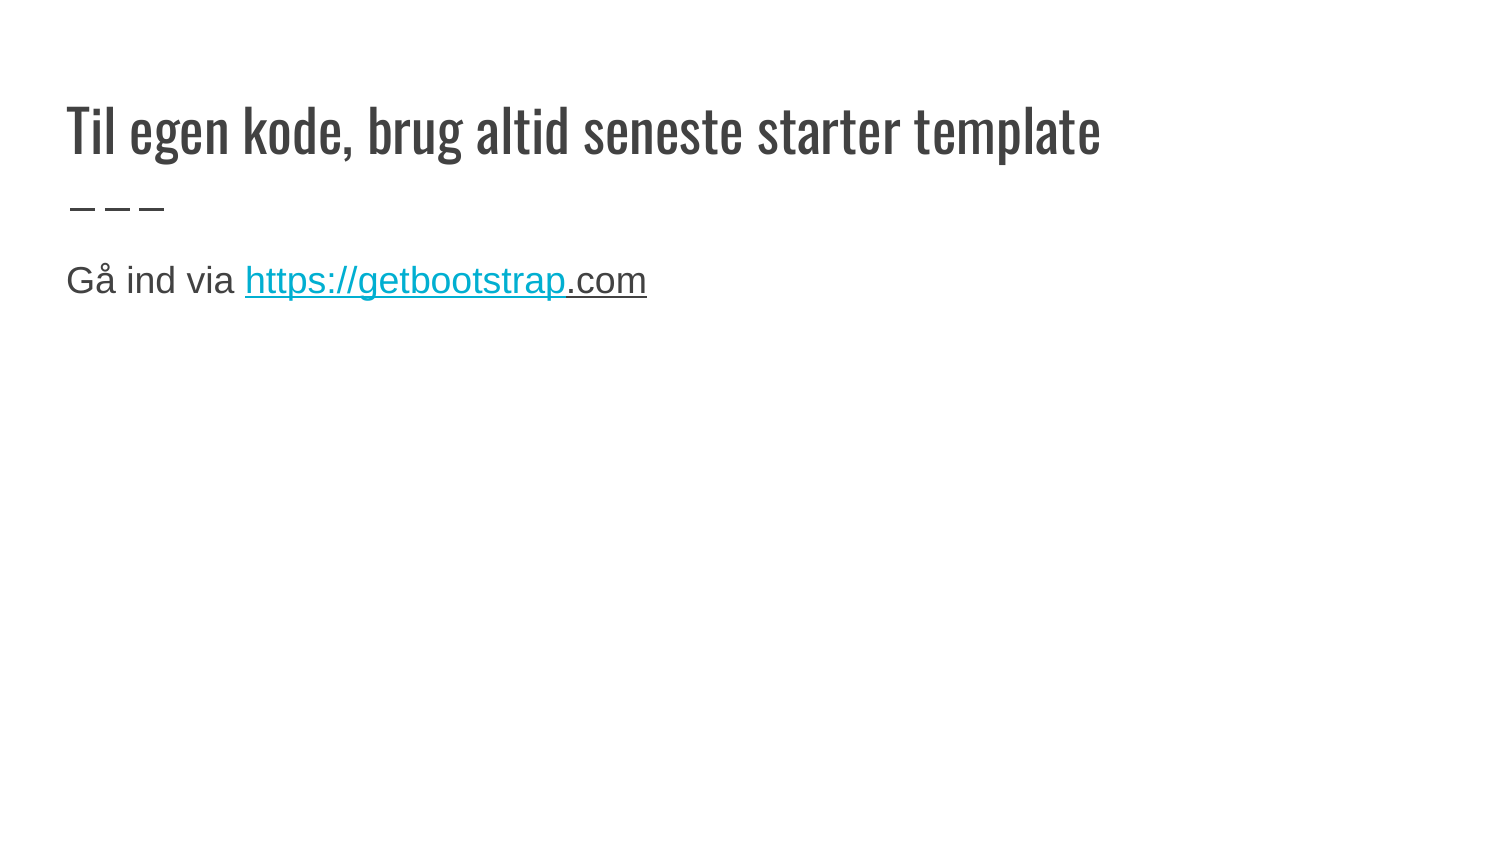

# Til egen kode, brug altid seneste starter template
Gå ind via https://getbootstrap.com